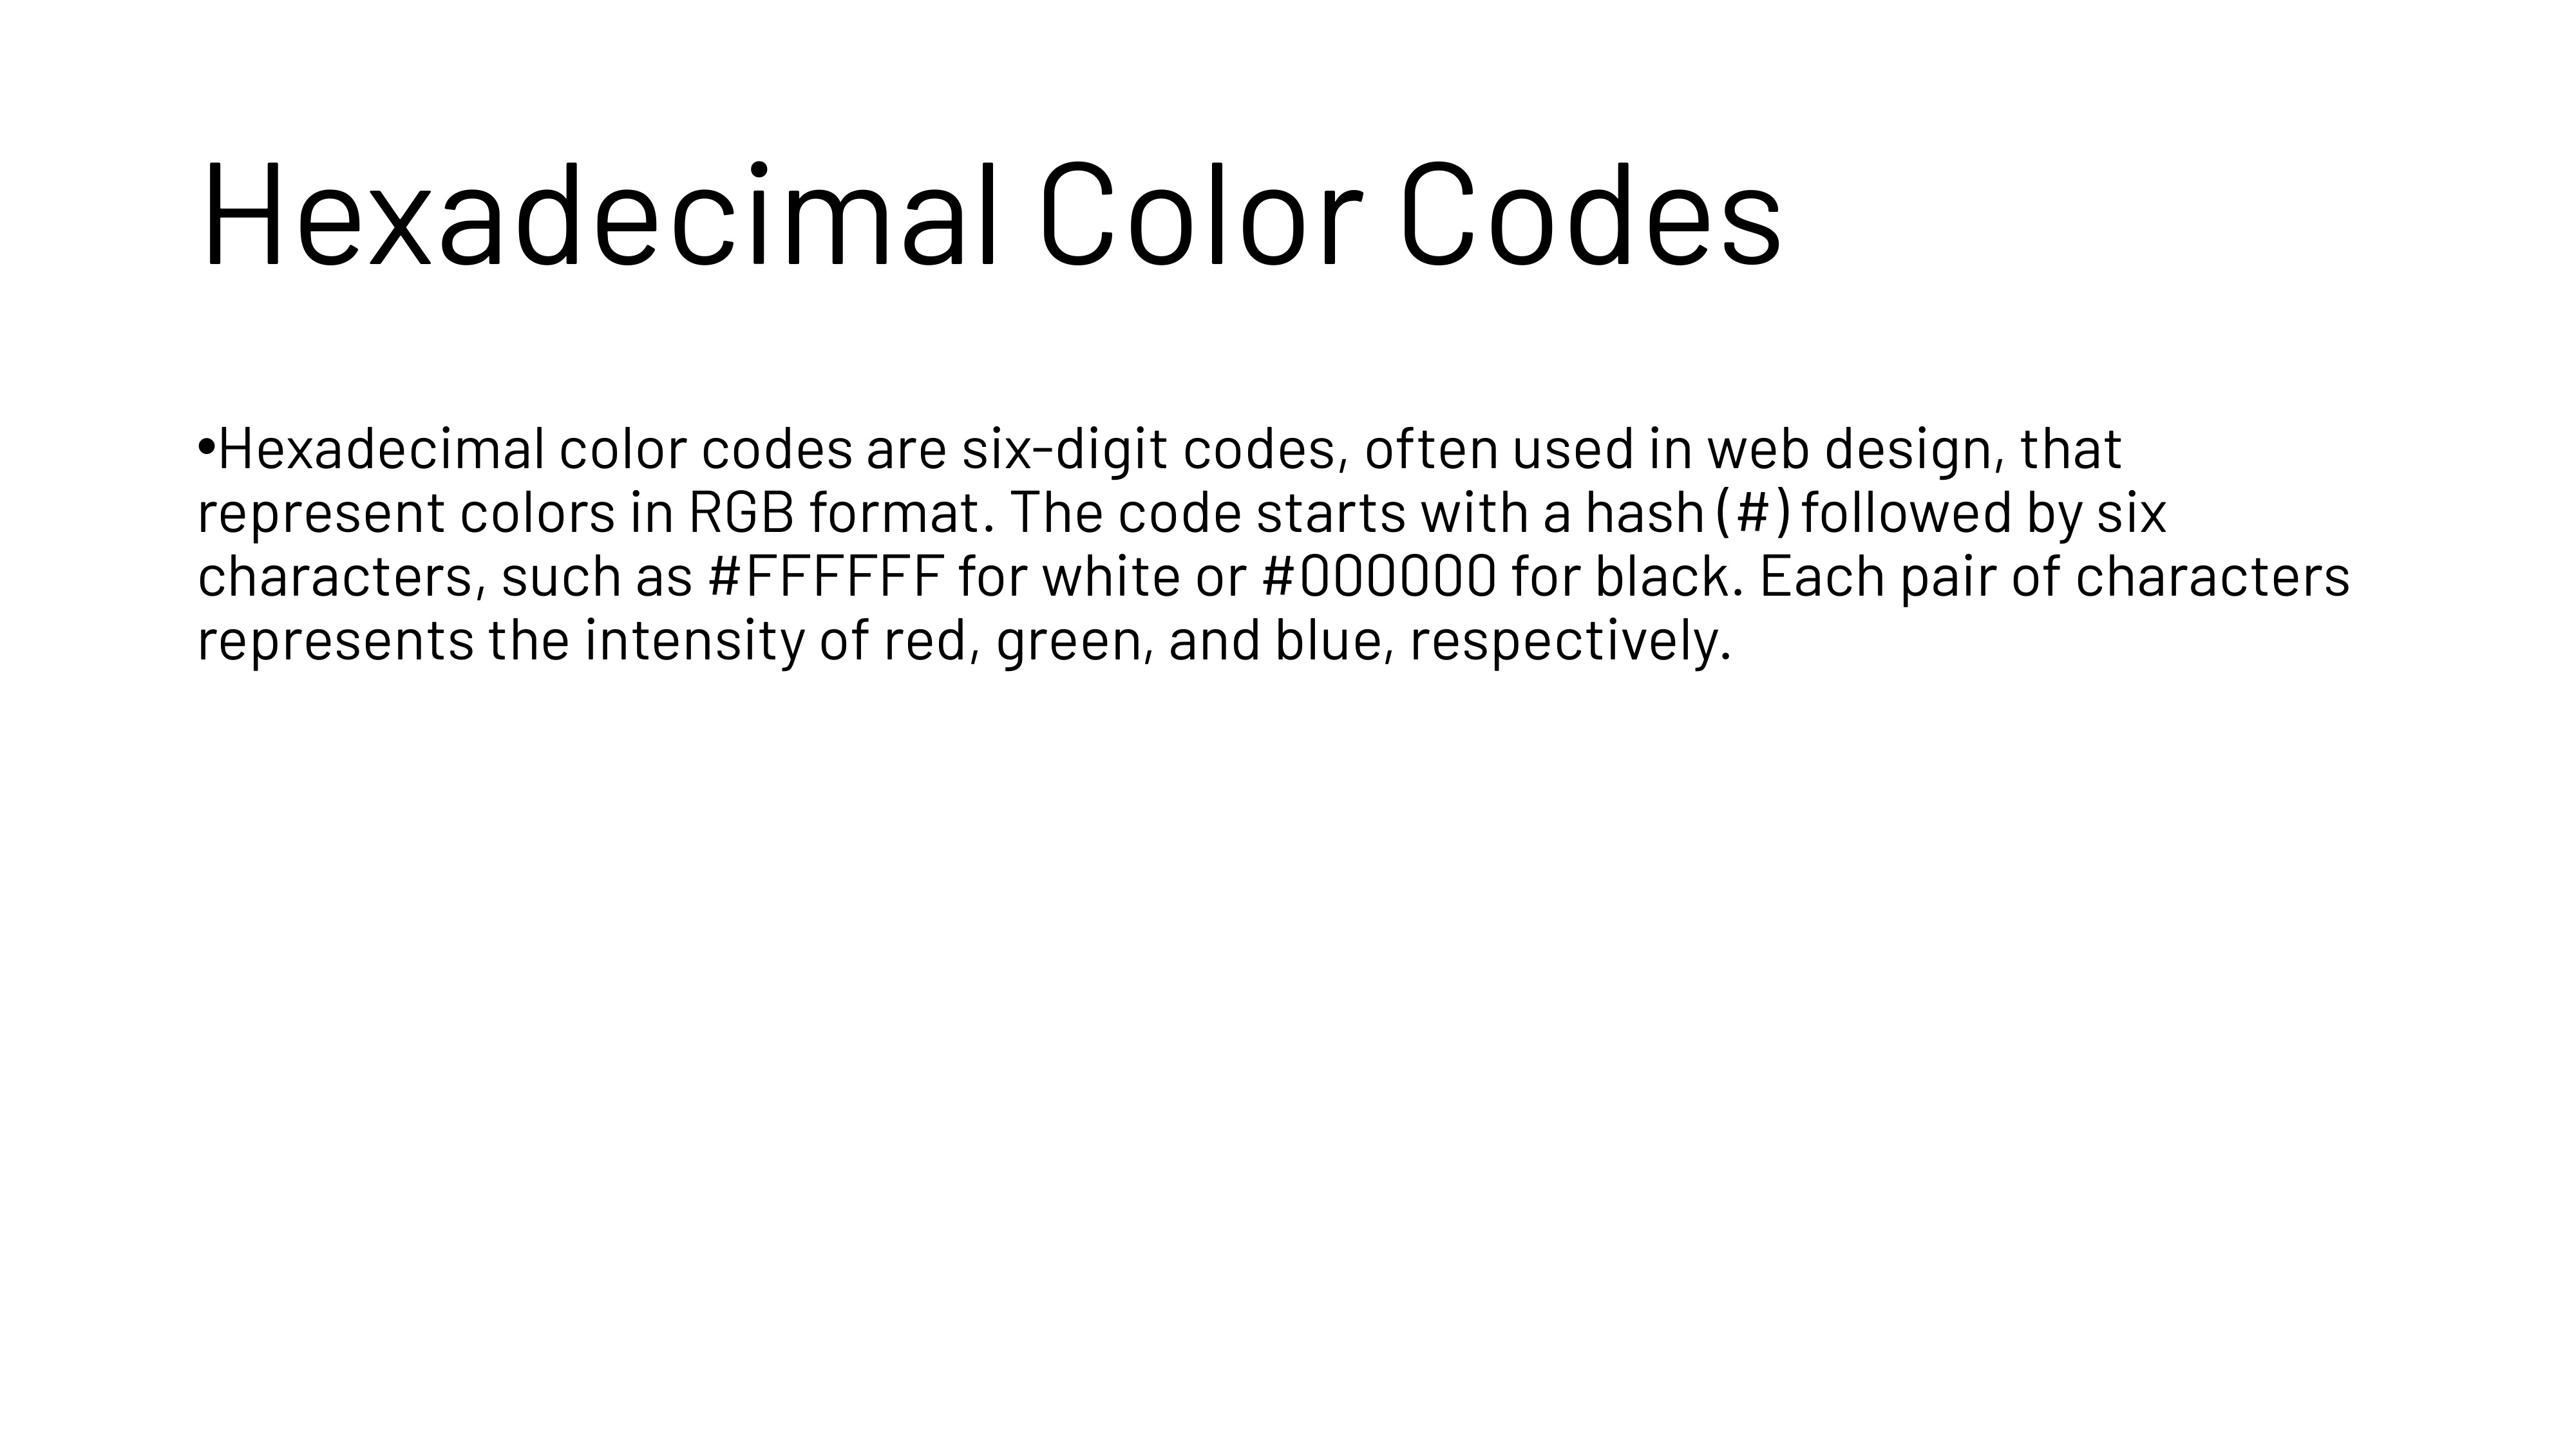

Hexadecimal Color Codes
Hexadecimal color codes are six-digit codes, often used in web design, that represent colors in RGB format. The code starts with a hash (#) followed by six characters, such as #FFFFFF for white or #000000 for black. Each pair of characters represents the intensity of red, green, and blue, respectively.